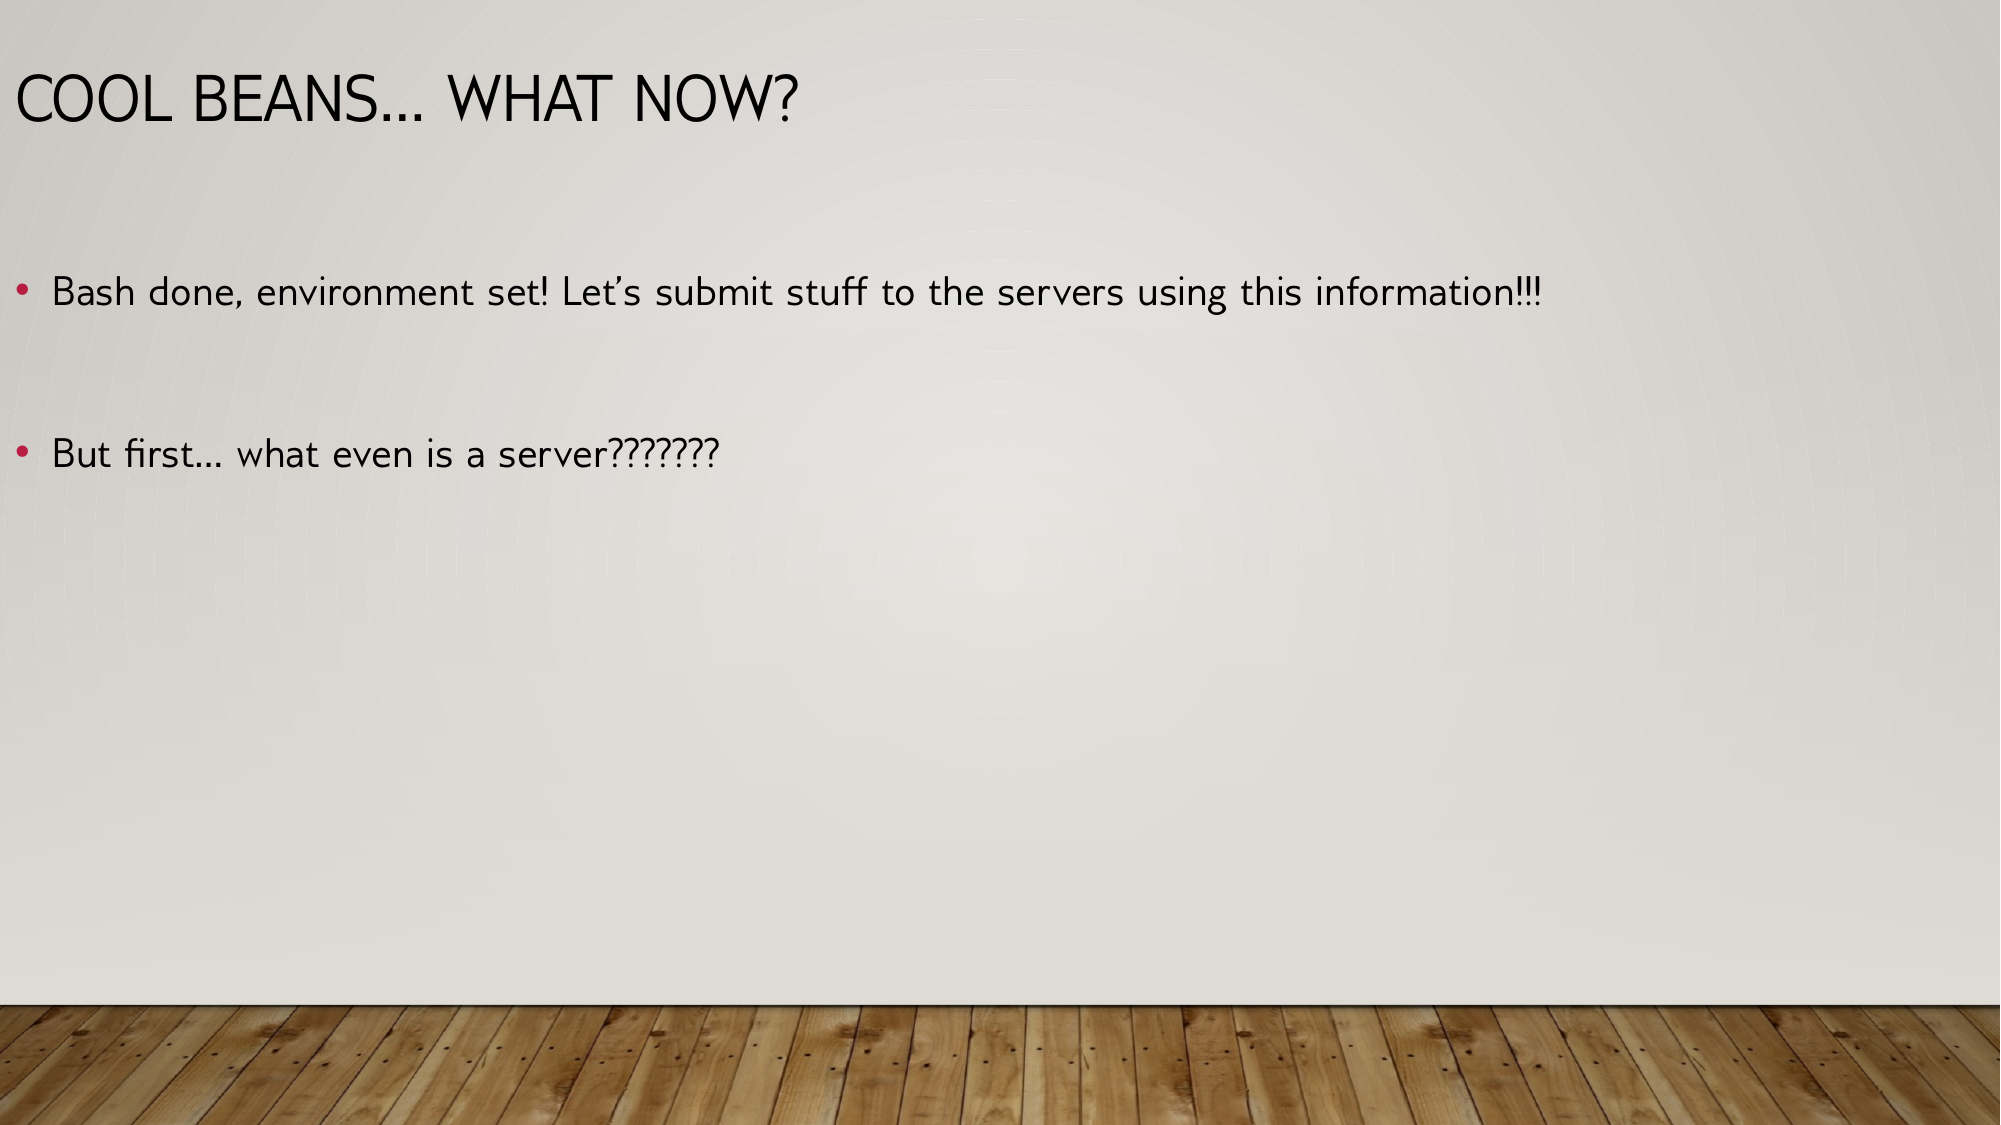

Cool beans… what now?
Bash done, environment set! Let’s submit stuff to the servers using this information!!!

But first… what even is a server???????